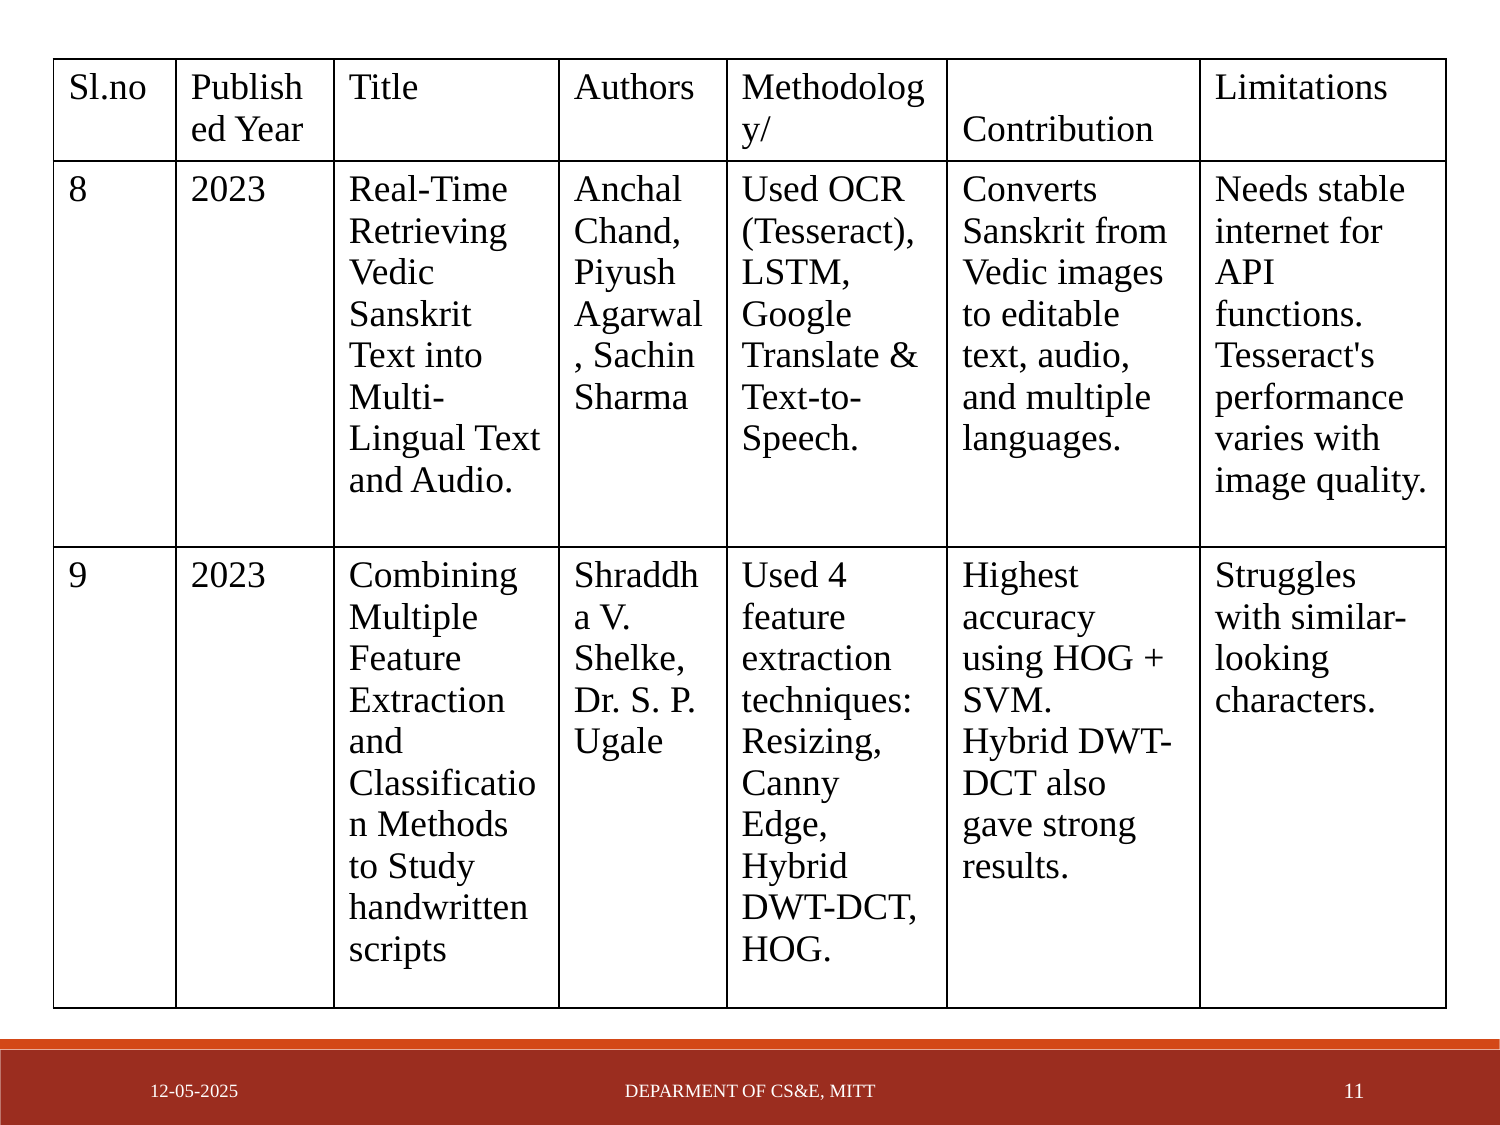

| Sl.no | Published Year | Title | Authors | Methodology/ | Contribution | Limitations |
| --- | --- | --- | --- | --- | --- | --- |
| 8 | 2023 | Real-Time Retrieving Vedic Sanskrit Text into Multi-Lingual Text and Audio. | Anchal Chand, Piyush Agarwal, Sachin Sharma | Used OCR (Tesseract), LSTM, Google Translate & Text-to-Speech. | Converts Sanskrit from Vedic images to editable text, audio, and multiple languages. | Needs stable internet for API functions. Tesseract's performance varies with image quality. |
| 9 | 2023 | Combining Multiple Feature Extraction and Classification Methods to Study handwritten scripts | Shraddha V. Shelke, Dr. S. P. Ugale | Used 4 feature extraction techniques: Resizing, Canny Edge, Hybrid DWT-DCT, HOG. | Highest accuracy using HOG + SVM. Hybrid DWT-DCT also gave strong results. | Struggles with similar-looking characters. |
12-05-2025
DEPARMENT OF CS&E, MITT
11